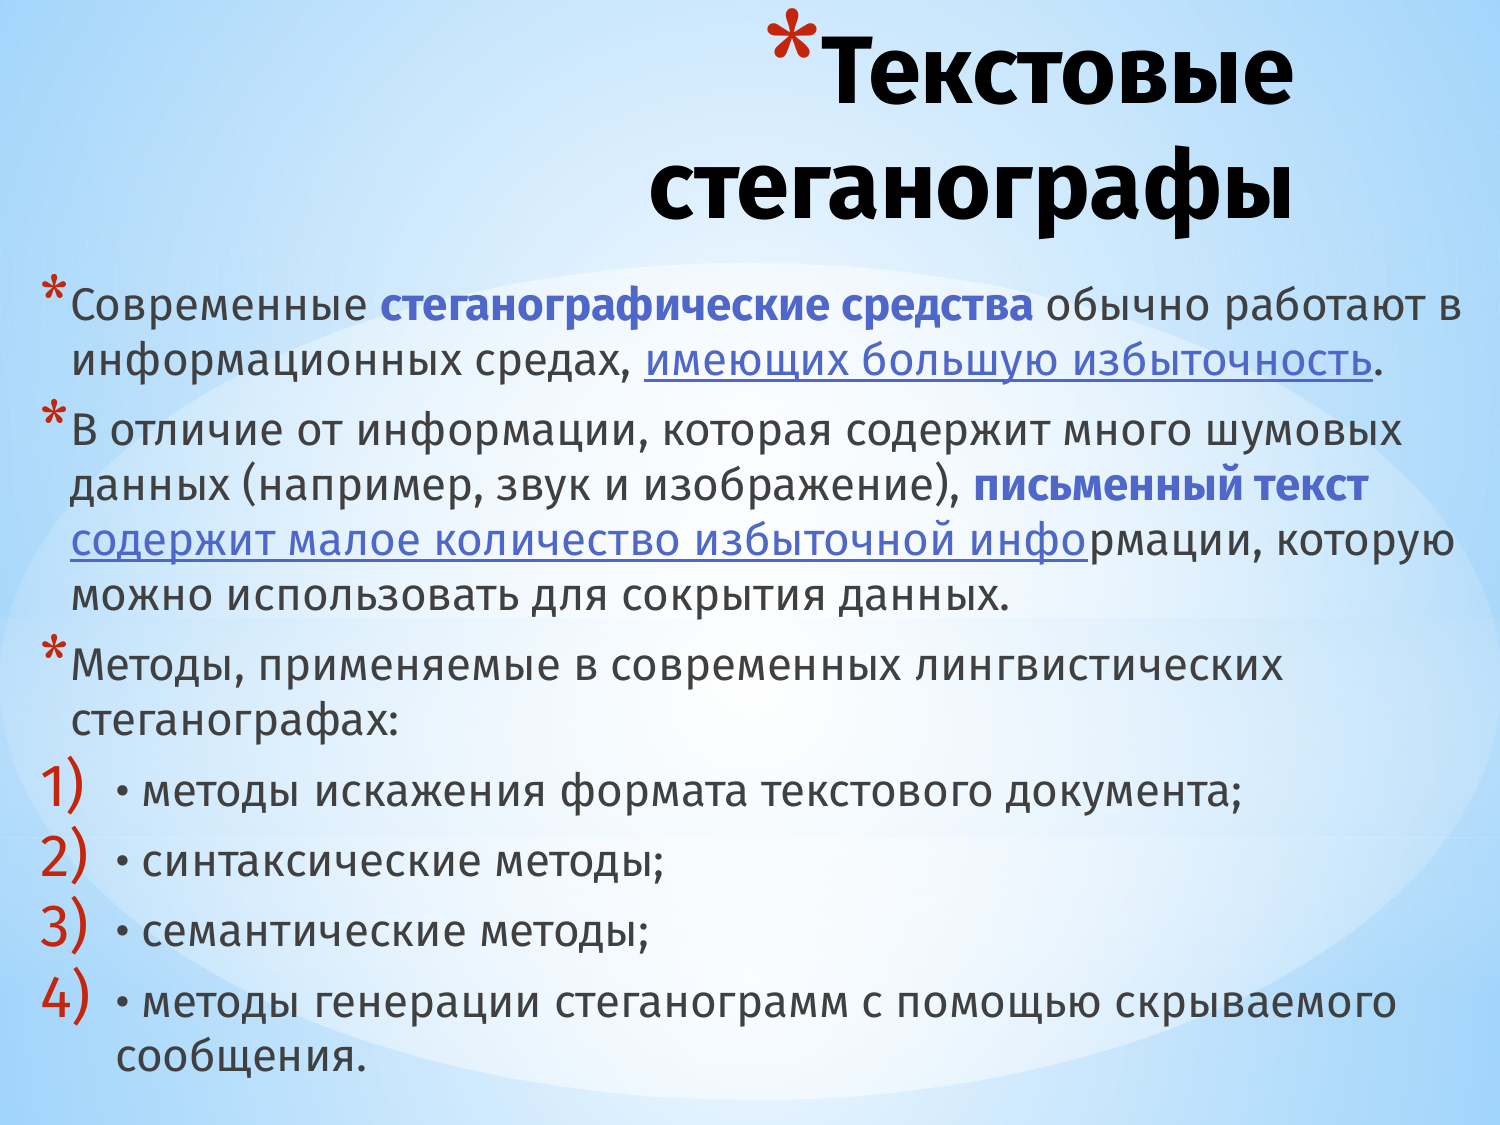

# Текстовые стеганографы
Современные стеганографические средства обычно работают в информационных средах, имеющих большую избыточность.
В отличие от информации, которая содержит много шумовых данных (например, звук и изображение), письменный текст содержит малое количество избыточной информации, которую можно использовать для сокрытия данных.
Методы, применяемые в современных лингвистических стеганографах:
• методы искажения формата текстового документа;
• синтаксические методы;
• семантические методы;
• методы генерации стеганограмм с помощью скрываемого сообщения.